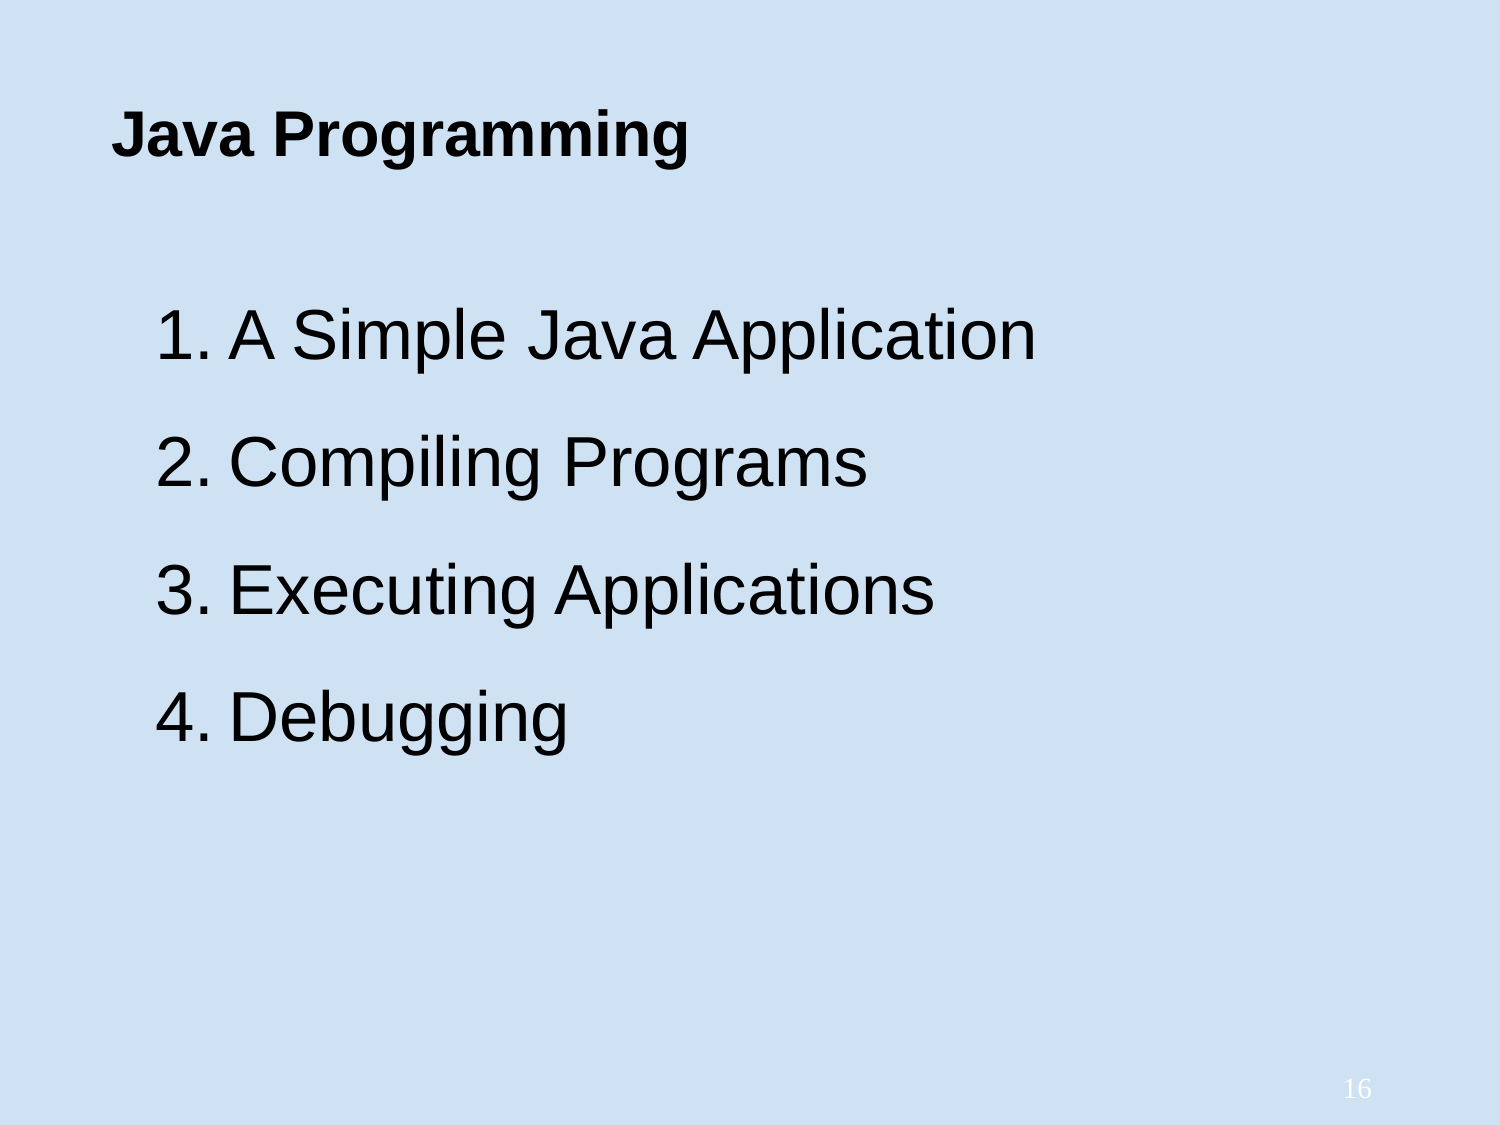

Java Programming
A Simple Java Application
Compiling Programs
Executing Applications
Debugging
16